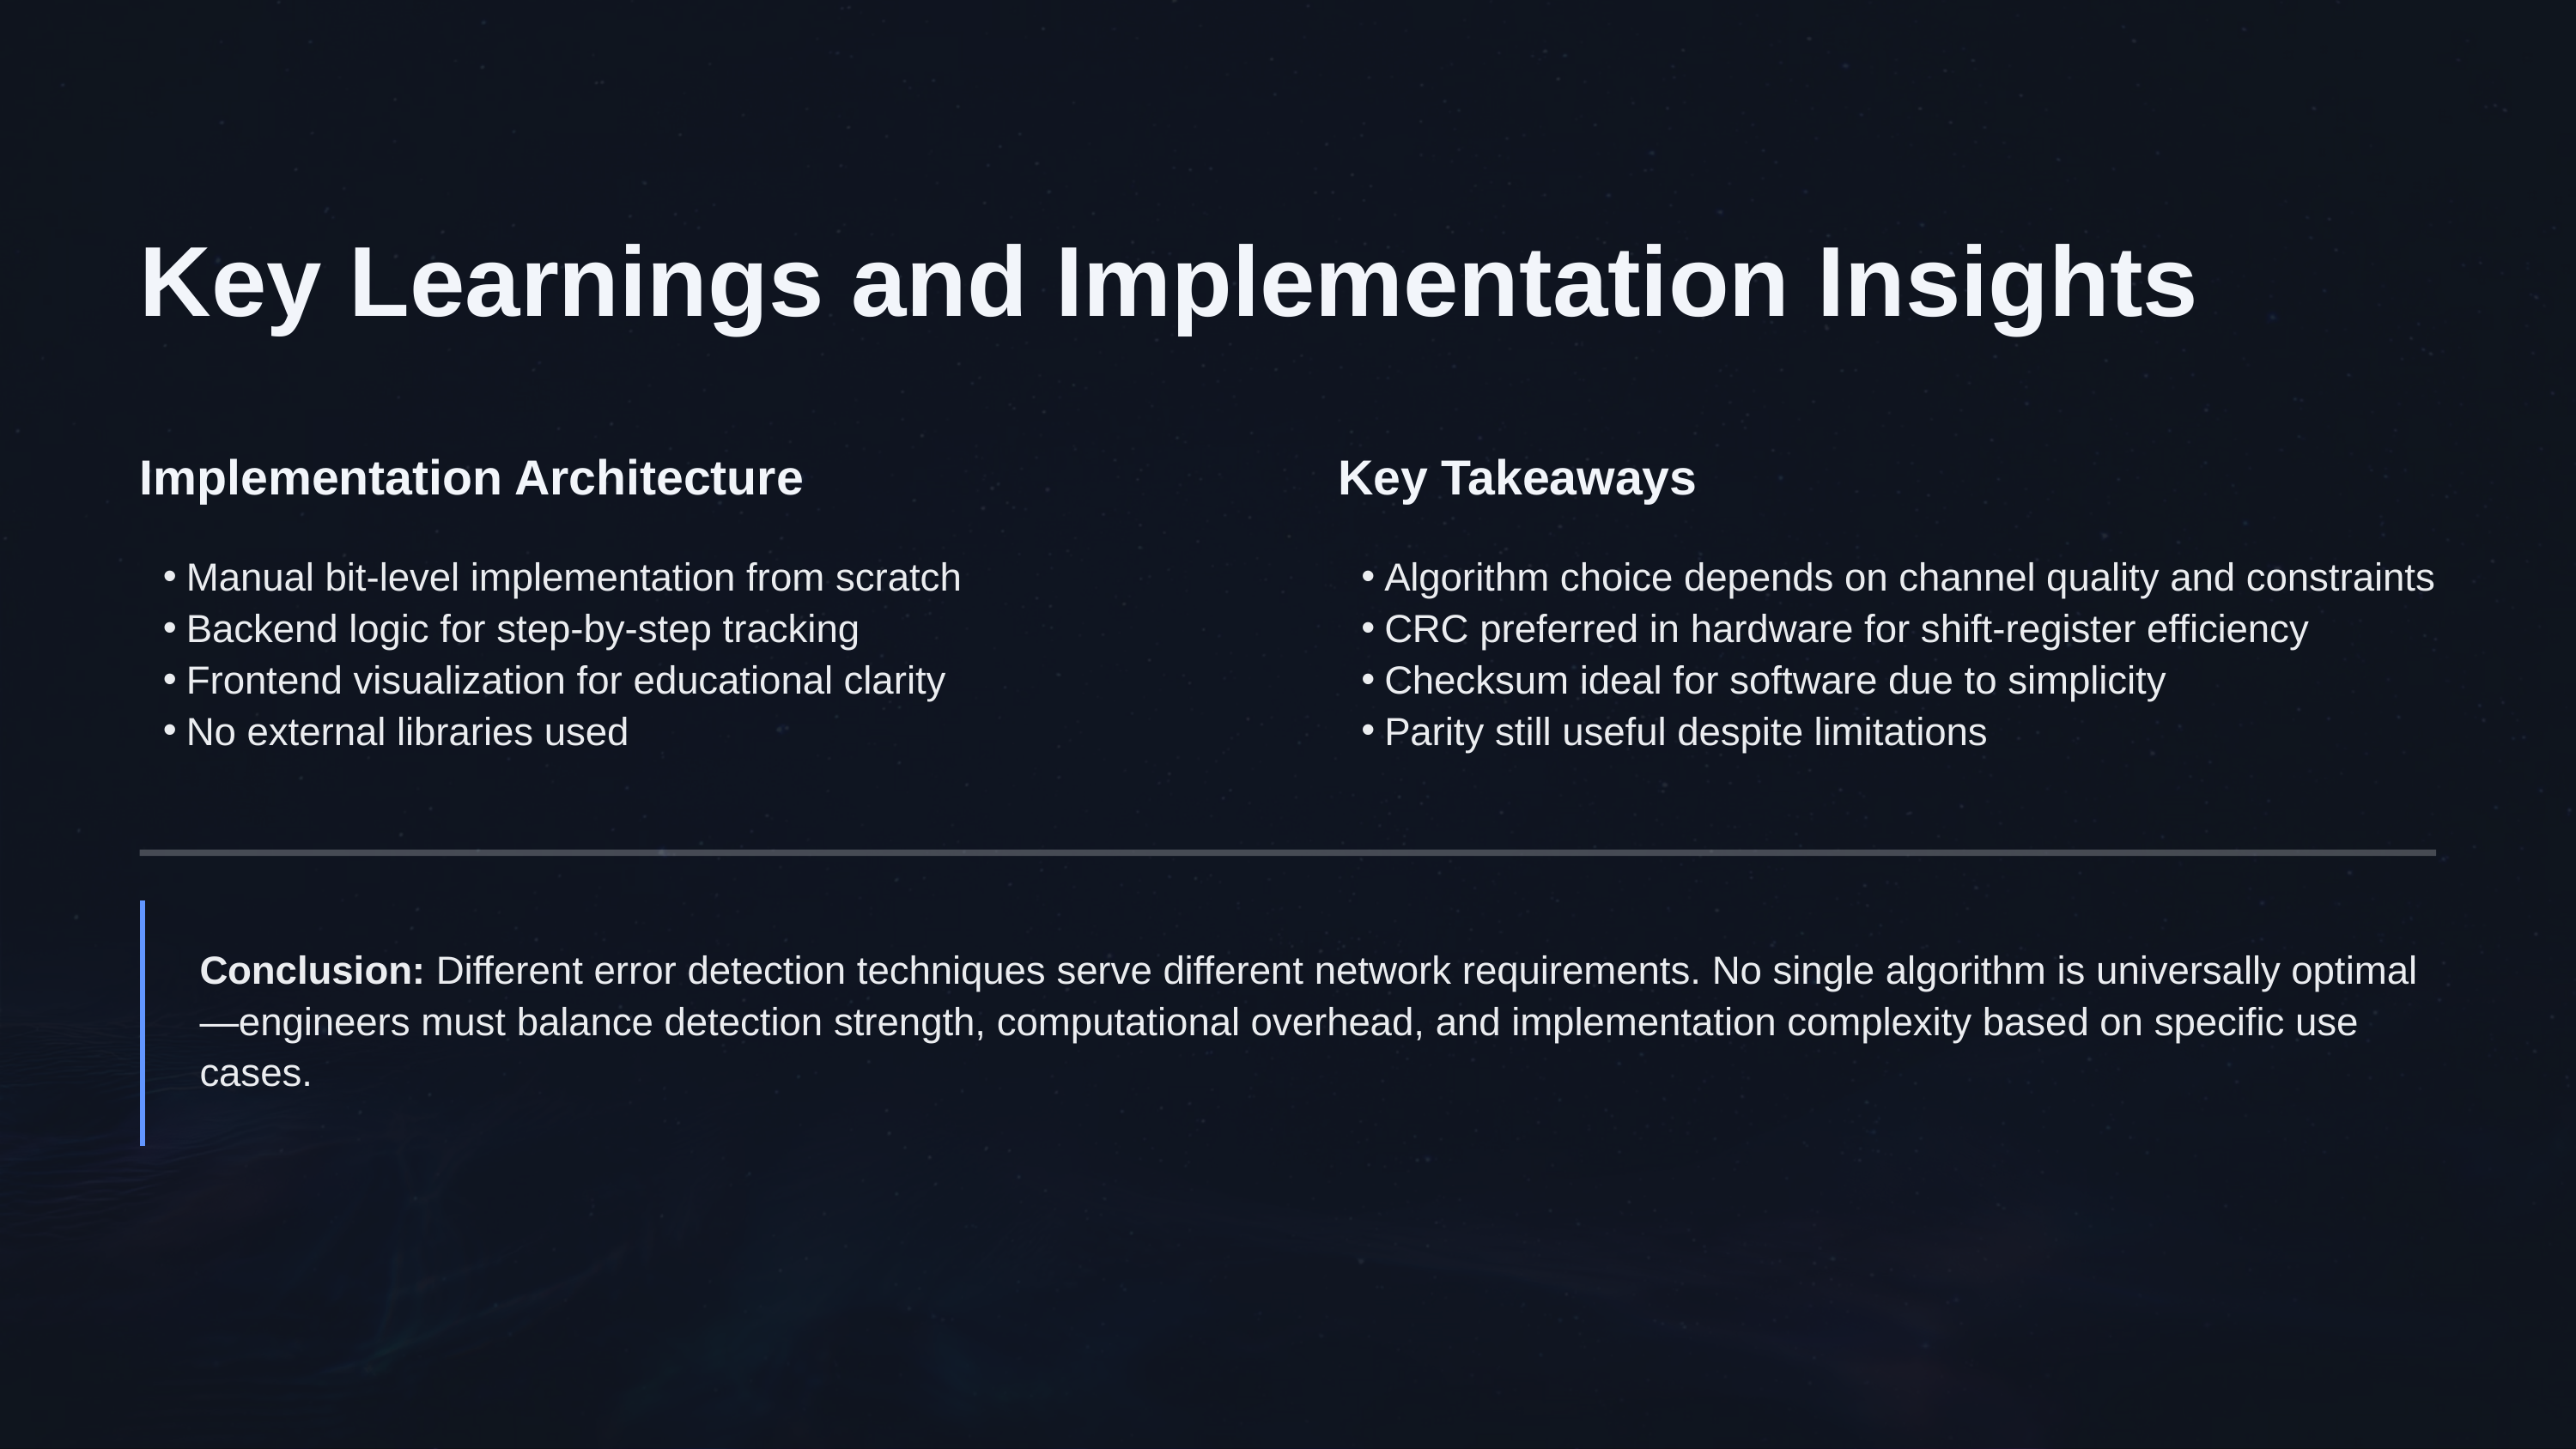

Key Learnings and Implementation Insights
Implementation Architecture
Key Takeaways
Manual bit-level implementation from scratch
Backend logic for step-by-step tracking
Frontend visualization for educational clarity
No external libraries used
Algorithm choice depends on channel quality and constraints
CRC preferred in hardware for shift-register efficiency
Checksum ideal for software due to simplicity
Parity still useful despite limitations

Conclusion: Different error detection techniques serve different network requirements. No single algorithm is universally optimal—engineers must balance detection strength, computational overhead, and implementation complexity based on specific use cases.